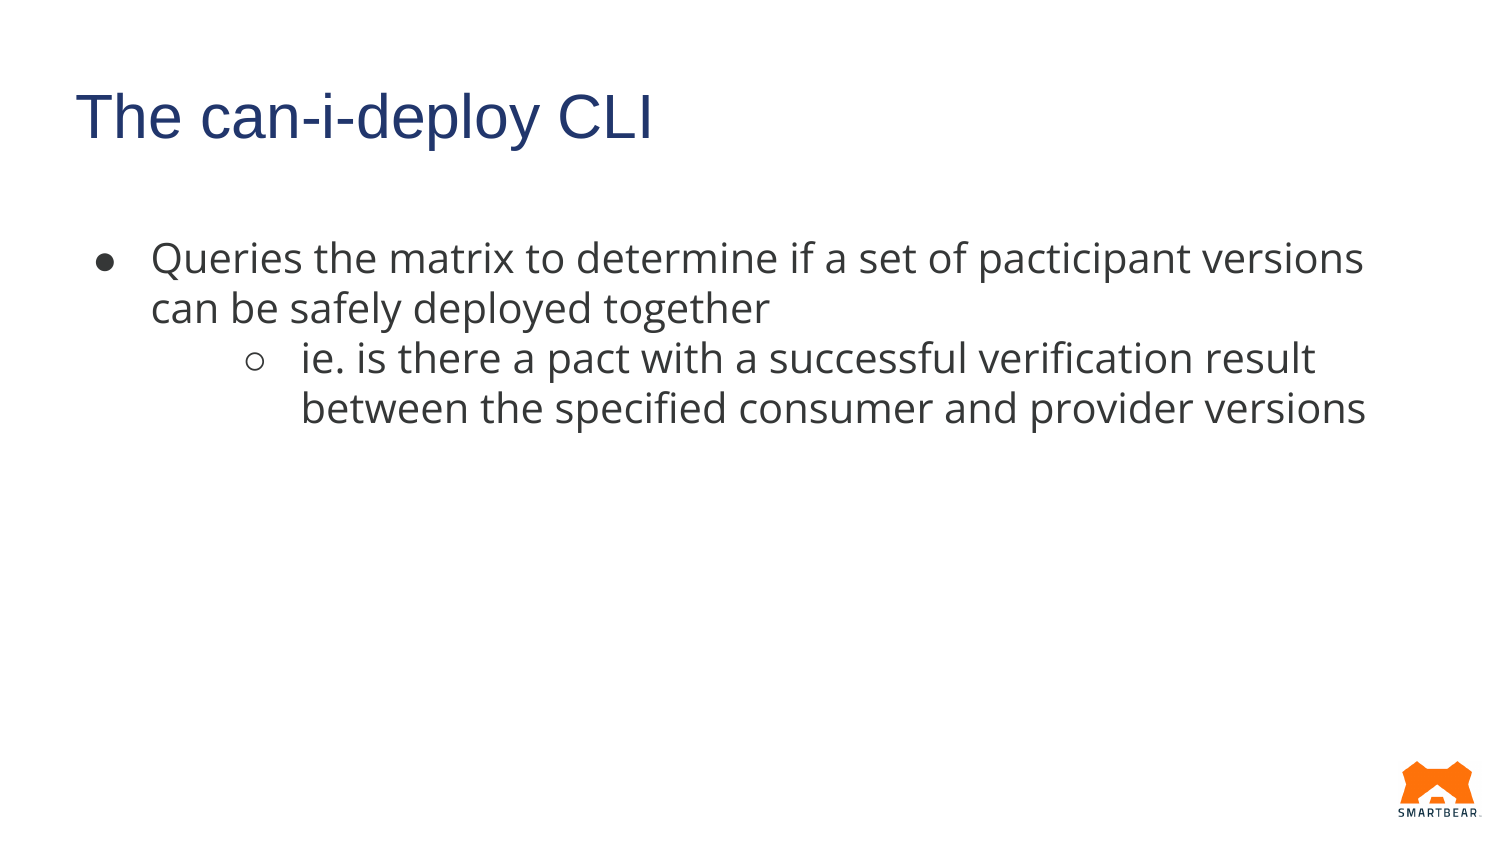

# The can-i-deploy CLI
Queries the matrix to determine if a set of pacticipant versions can be safely deployed together
ie. is there a pact with a successful verification result between the specified consumer and provider versions